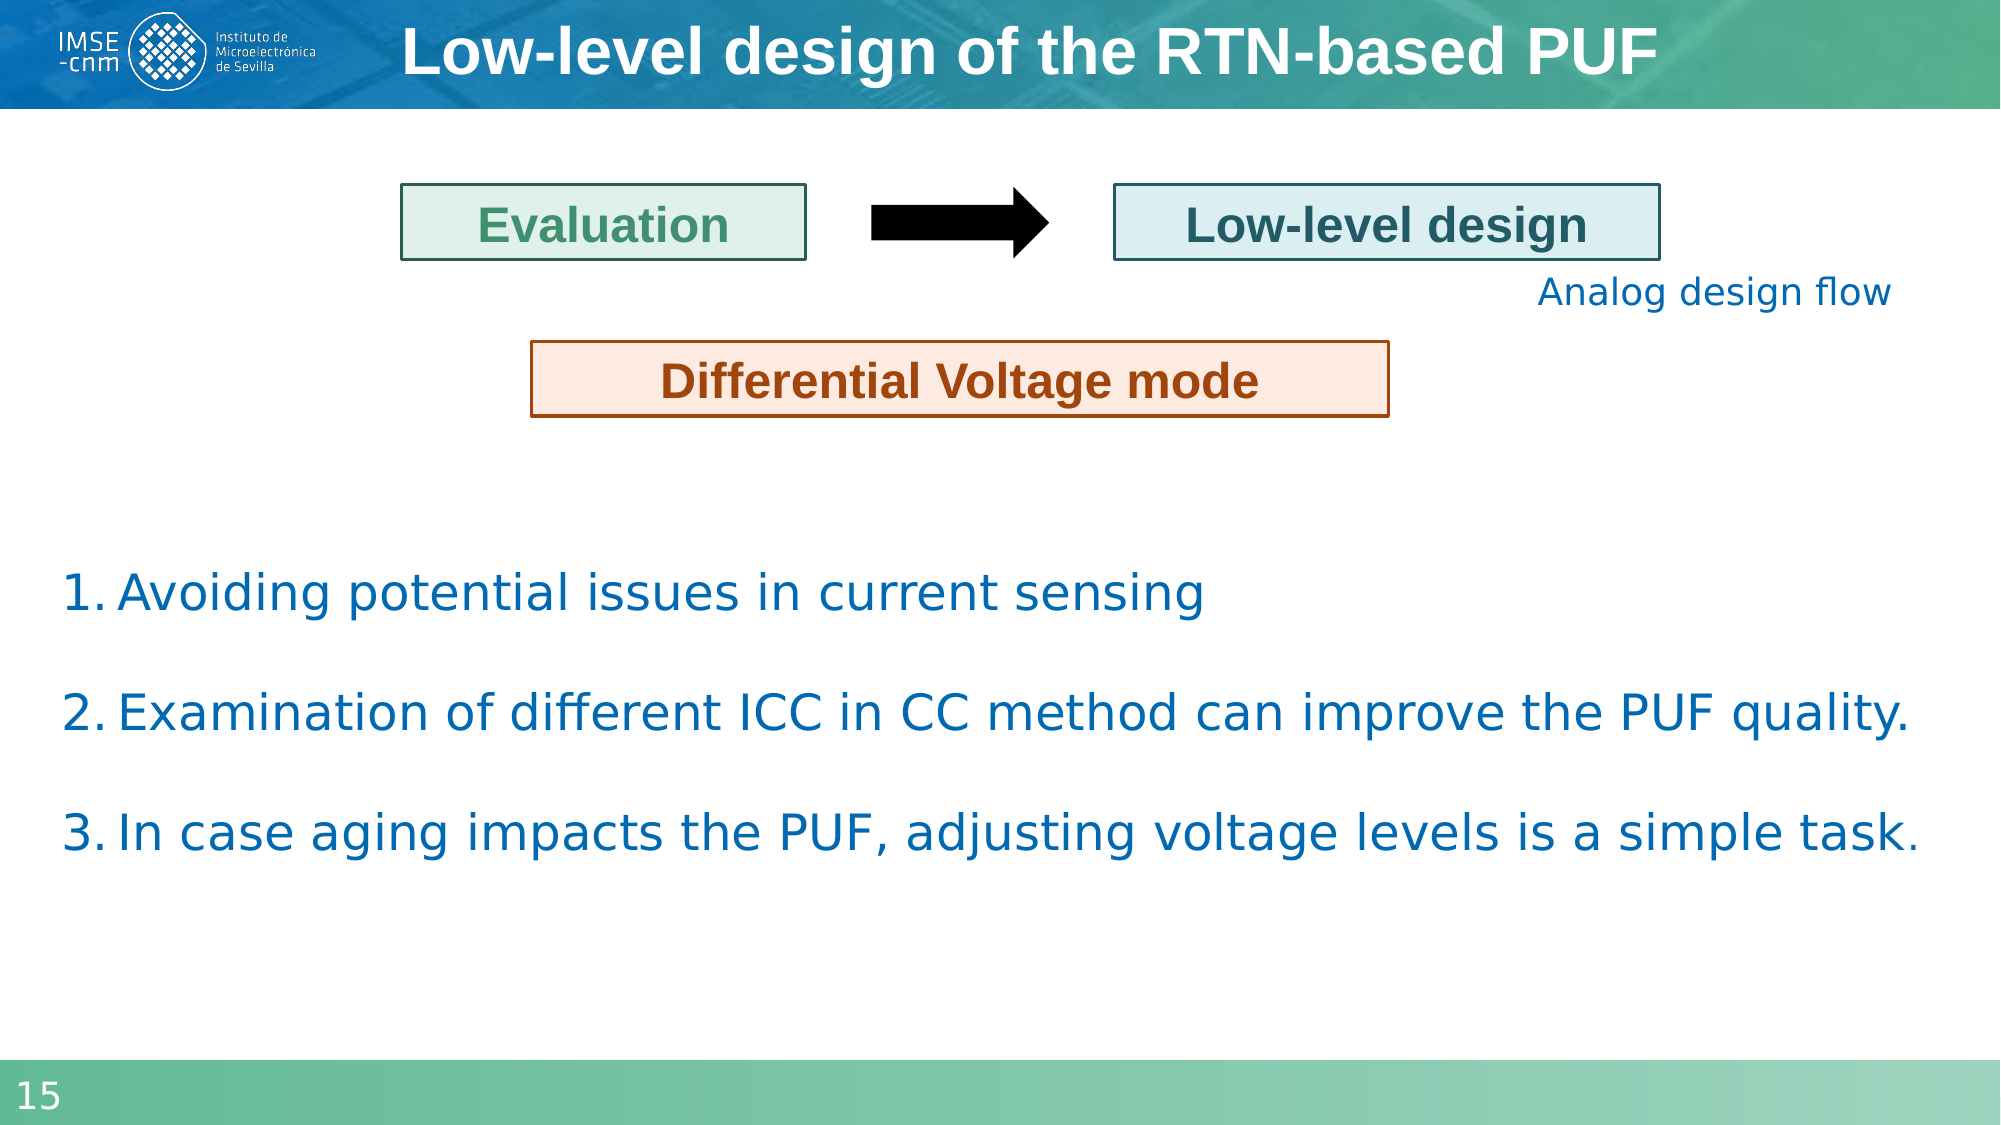

Low-level design of the RTN-based PUF
Evaluation
Low-level design

Analog design flow
Differential Voltage mode
Avoiding potential issues in current sensing
Examination of different ICC in CC method can improve the PUF quality.
In case aging impacts the PUF, adjusting voltage levels is a simple task.

15